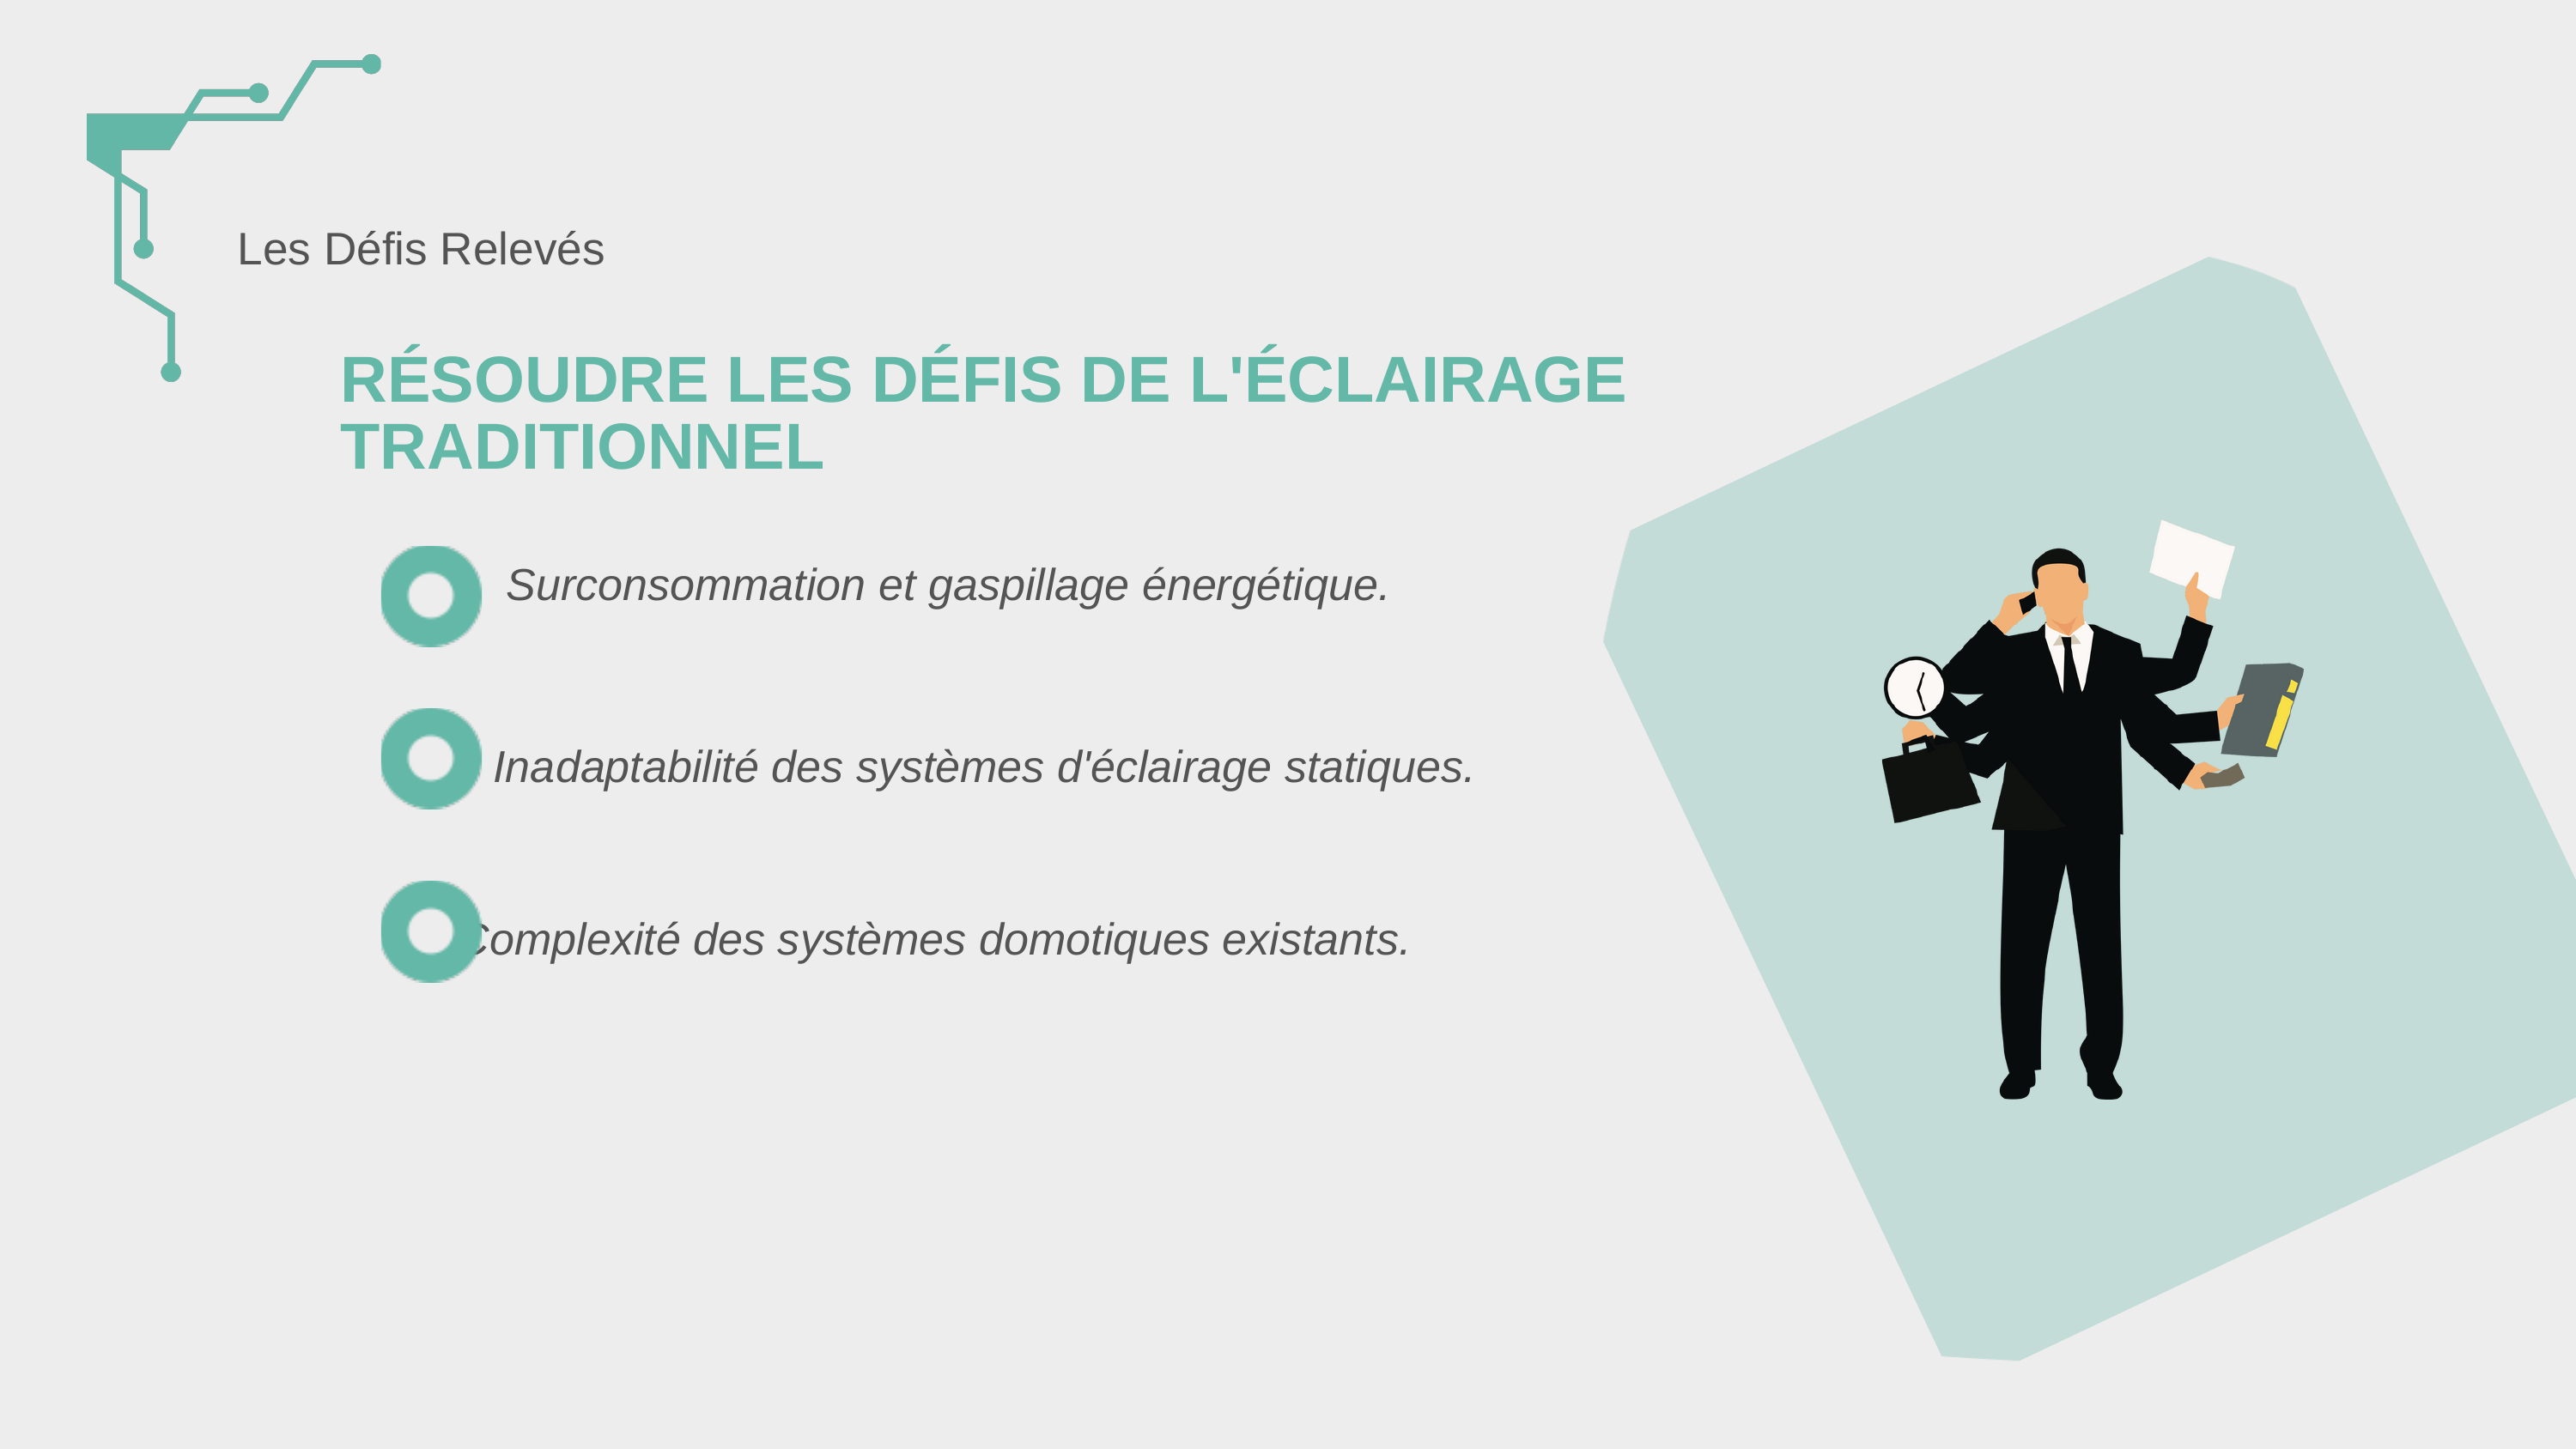

Les Défis Relevés
RÉSOUDRE LES DÉFIS DE L'ÉCLAIRAGE TRADITIONNEL

Surconsommation et gaspillage énergétique.

Inadaptabilité des systèmes d'éclairage statiques.

Complexité des systèmes domotiques existants.